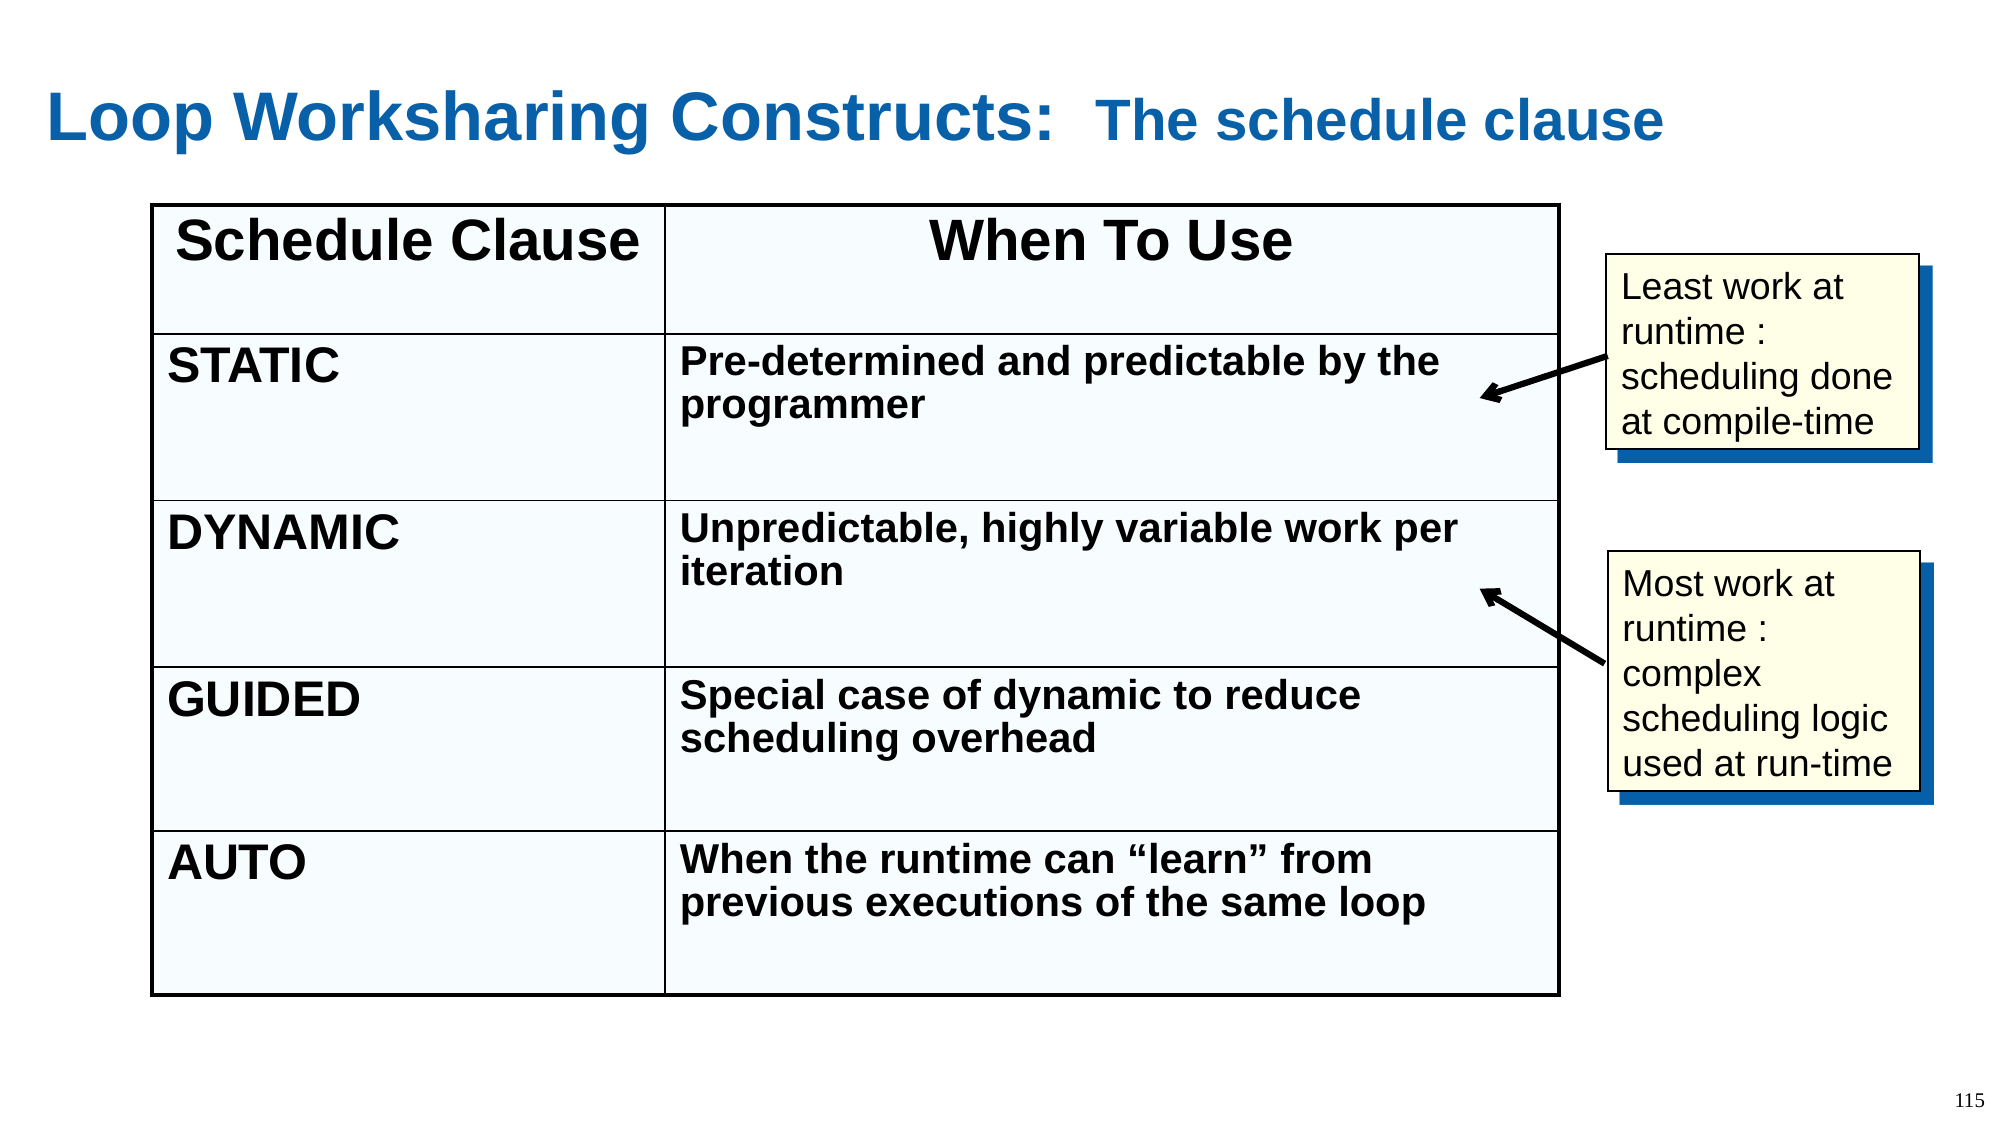

Loop Worksharing Constructs:  The schedule clause
| Schedule Clause | When To Use |
| --- | --- |
| STATIC | Pre-determined and predictable by the programmer |
| DYNAMIC | Unpredictable, highly variable work per iteration |
| GUIDED | Special case of dynamic to reduce scheduling overhead |
| AUTO | When the runtime can “learn” from previous executions of the same loop |
Least work at runtime : scheduling done at compile-time

Most work at runtime : complex scheduling logic used at run-time

115